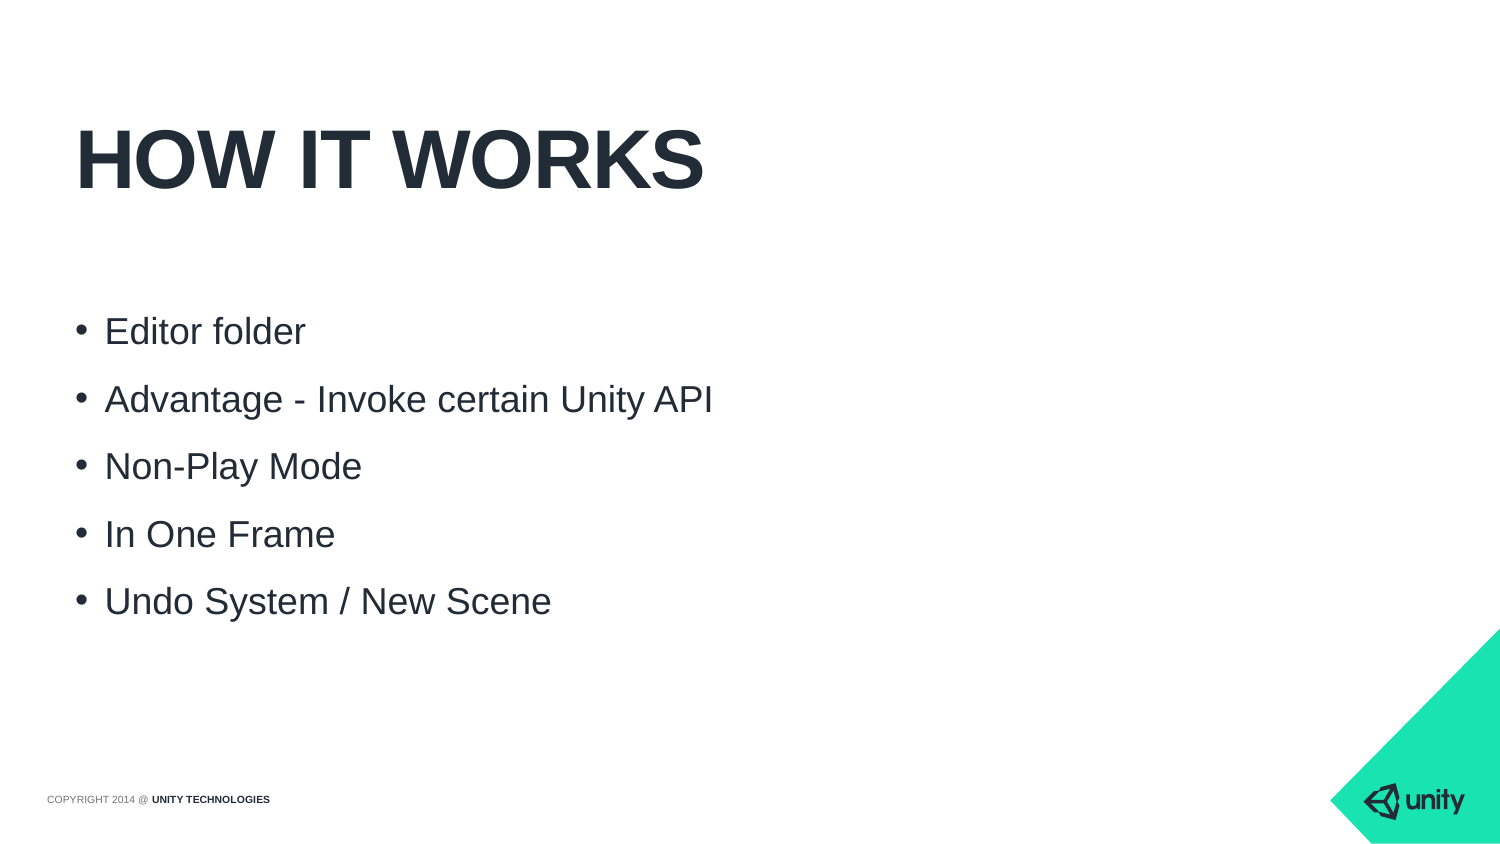

# How it works
Editor folder
Advantage - Invoke certain Unity API
Non-Play Mode
In One Frame
Undo System / New Scene